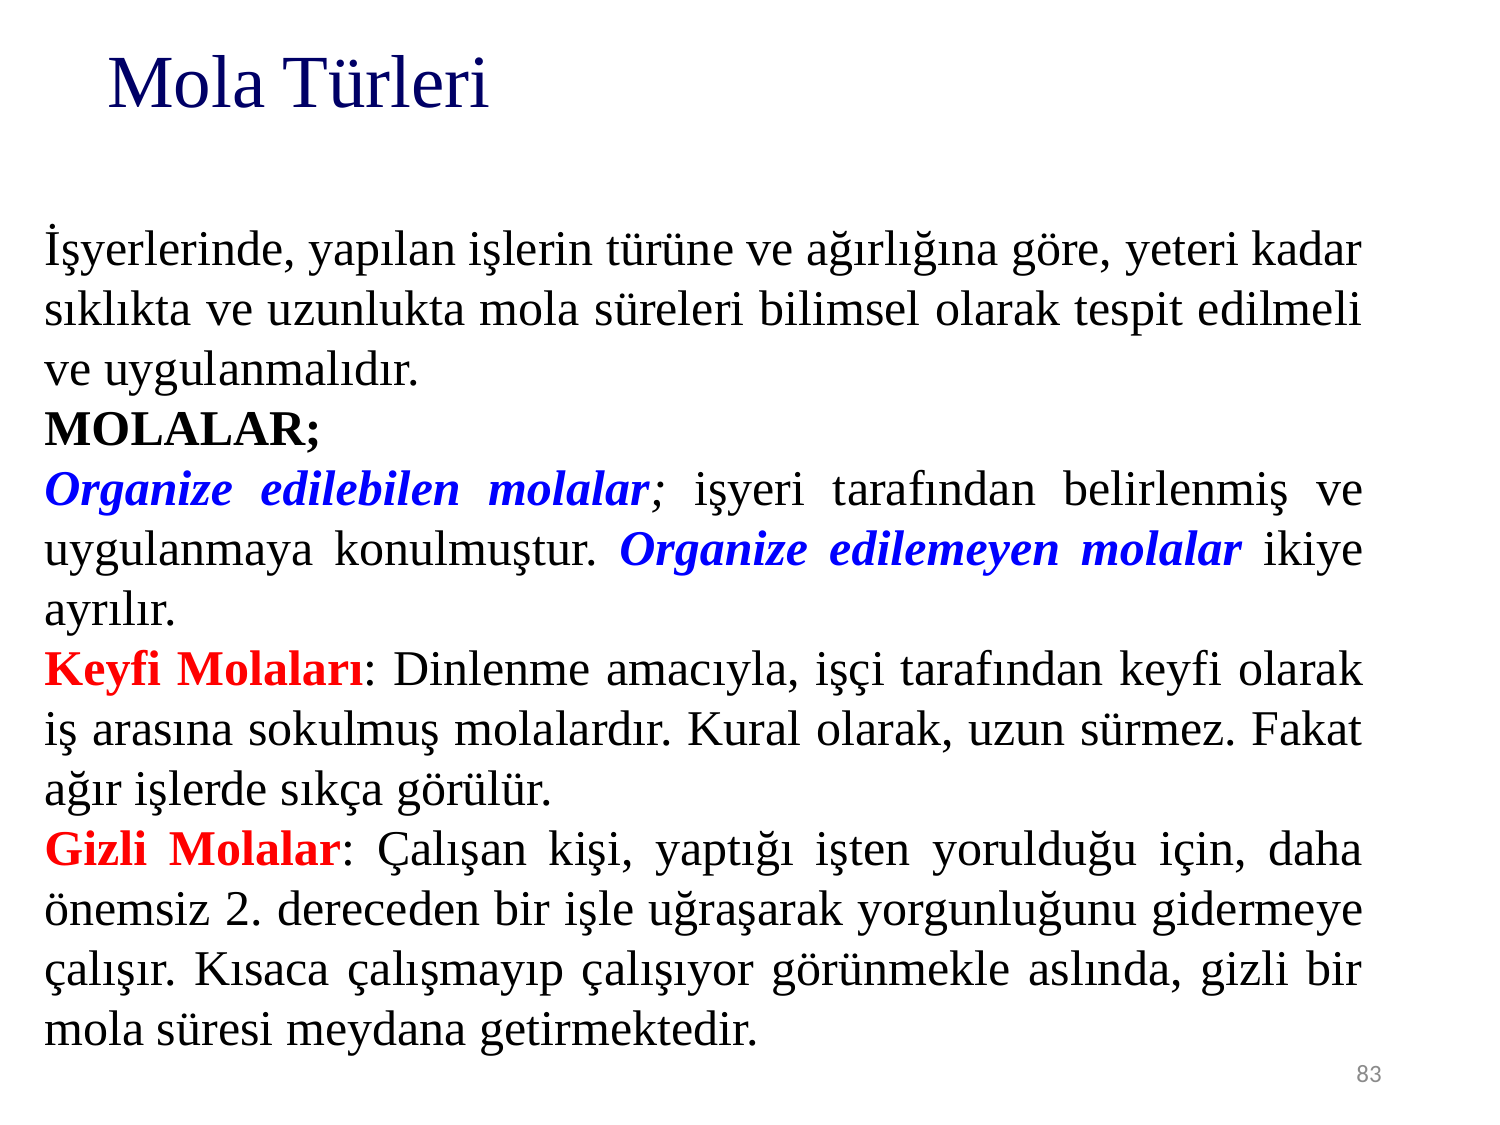

83
# Mola Türleri
İşyerlerinde, yapılan işlerin türüne ve ağırlığına göre, yeteri kadar sıklıkta ve uzunlukta mola süreleri bilimsel olarak tespit edilmeli ve uygulanmalıdır.
MOLALAR;
Organize edilebilen molalar; işyeri tarafından belirlenmiş ve uygulanmaya konulmuştur. Organize edilemeyen molalar ikiye ayrılır.
Keyfi Molaları: Dinlenme amacıyla, işçi tarafından keyfi olarak iş arasına sokulmuş molalardır. Kural olarak, uzun sürmez. Fakat ağır işlerde sıkça görülür.
Gizli Molalar: Çalışan kişi, yaptığı işten yorulduğu için, daha önemsiz 2. dereceden bir işle uğraşarak yorgunluğunu gidermeye çalışır. Kısaca çalışmayıp çalışıyor görünmekle aslında, gizli bir mola süresi meydana getirmektedir.